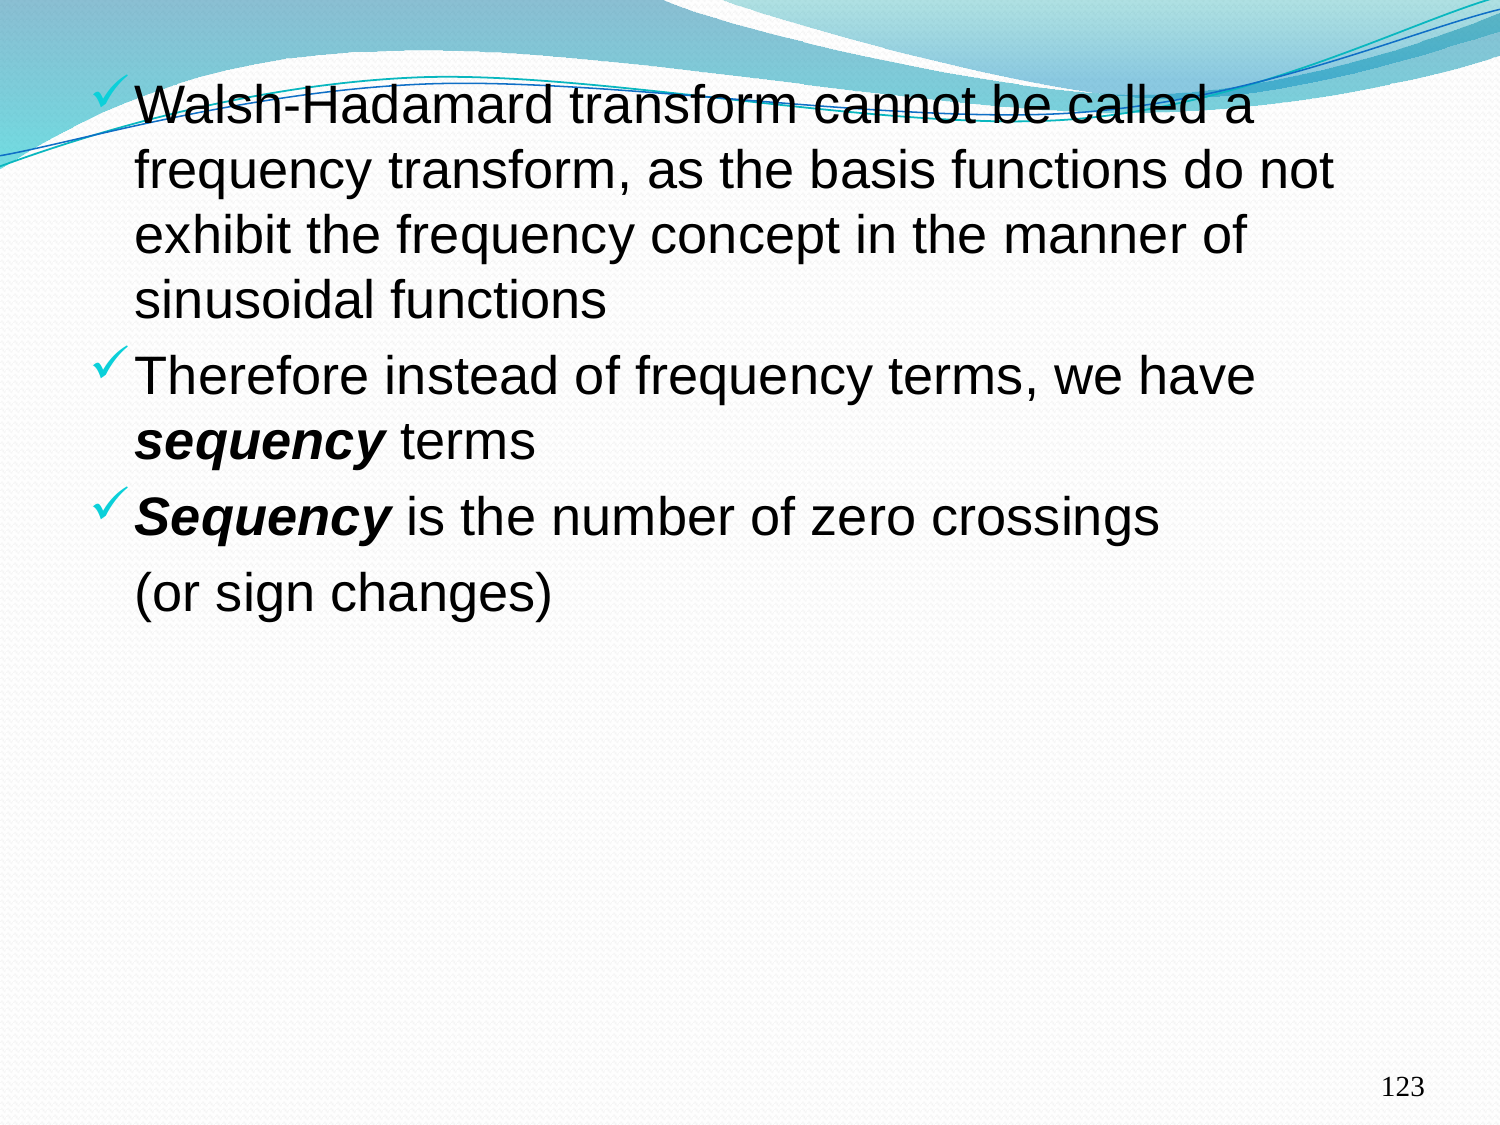

Walsh-Hadamard transform cannot be called a frequency transform, as the basis functions do not exhibit the frequency concept in the manner of sinusoidal functions
Therefore instead of frequency terms, we have sequency terms
Sequency is the number of zero crossings
	(or sign changes)

123